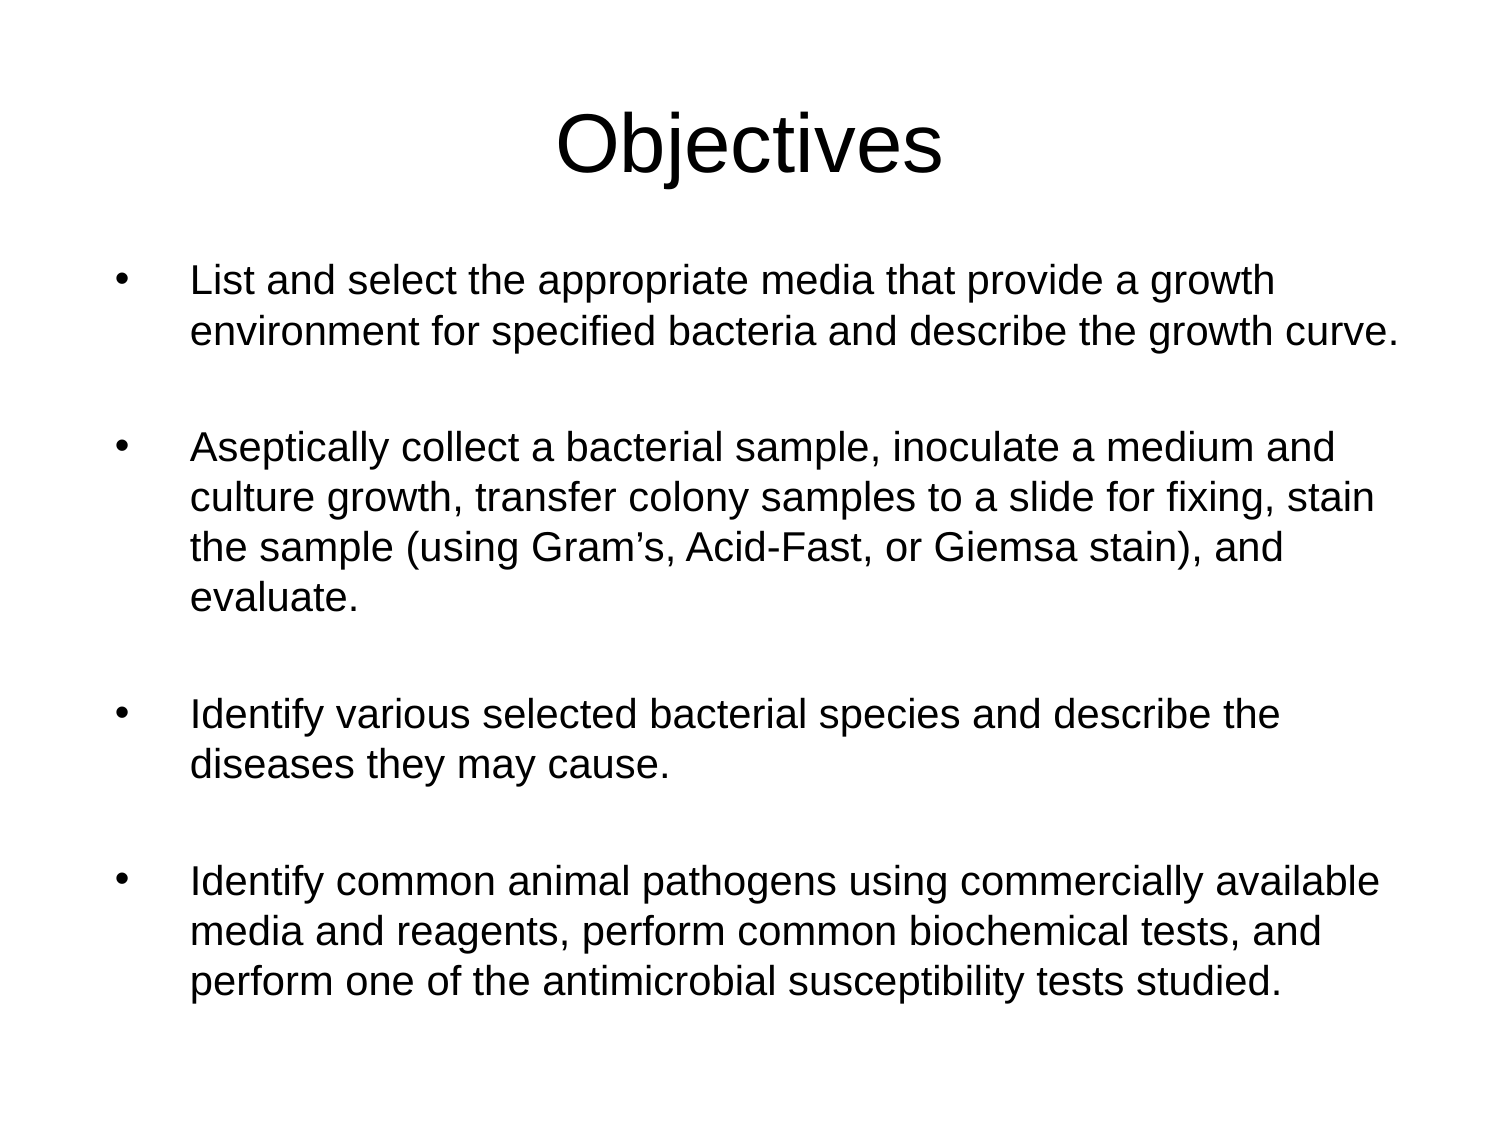

# Objectives

List and select the appropriate media that provide a growth environment for specified bacteria and describe the growth curve.

Aseptically collect a bacterial sample, inoculate a medium and culture growth, transfer colony samples to a slide for fixing, stain the sample (using Gram’s, Acid-Fast, or Giemsa stain), and evaluate.

Identify various selected bacterial species and describe the diseases they may cause.

Identify common animal pathogens using commercially available media and reagents, perform common biochemical tests, and perform one of the antimicrobial susceptibility tests studied.